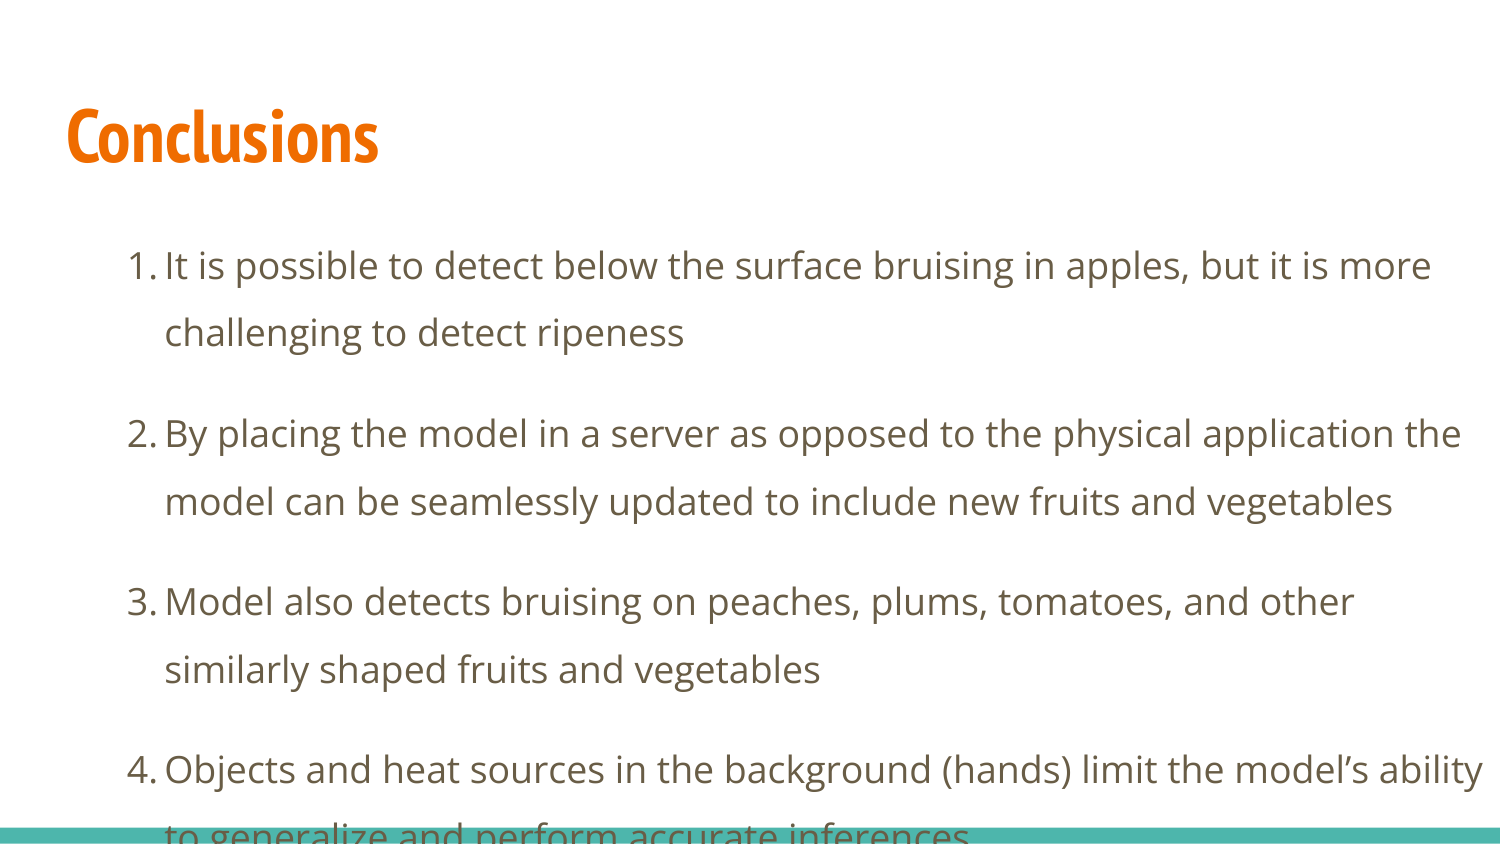

# Conclusions
It is possible to detect below the surface bruising in apples, but it is more challenging to detect ripeness
By placing the model in a server as opposed to the physical application the model can be seamlessly updated to include new fruits and vegetables
Model also detects bruising on peaches, plums, tomatoes, and other similarly shaped fruits and vegetables
Objects and heat sources in the background (hands) limit the model’s ability to generalize and perform accurate inferences